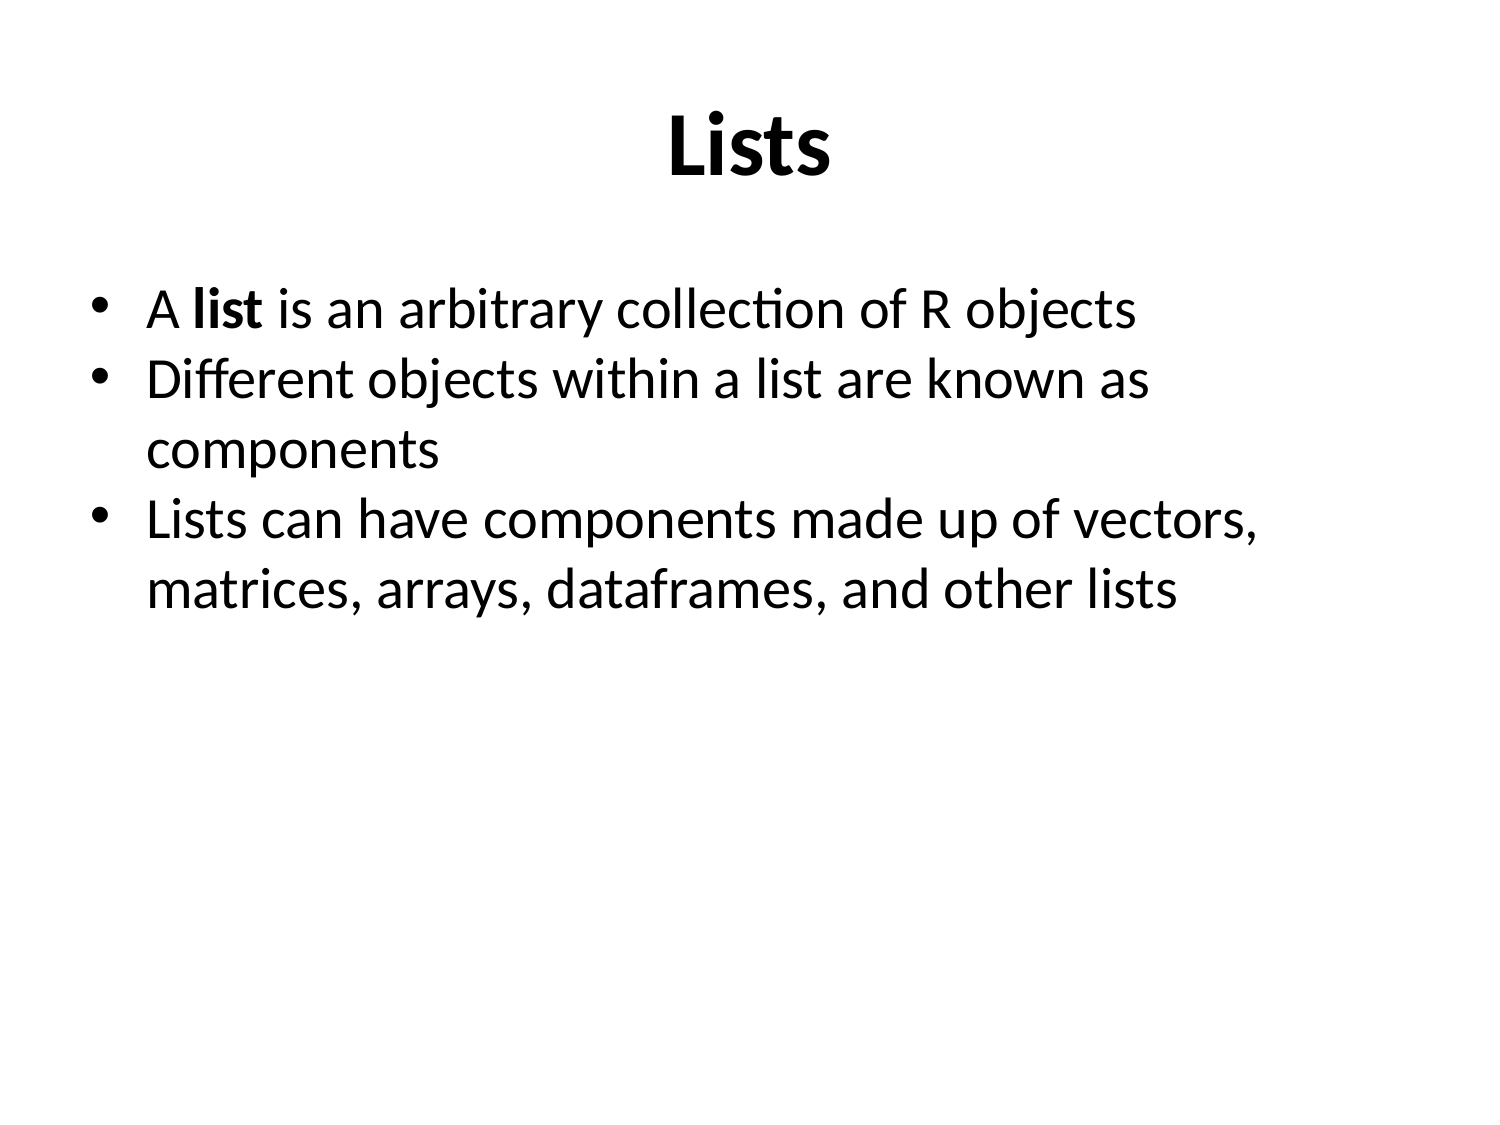

Lists
A list is an arbitrary collection of R objects
Different objects within a list are known as components
Lists can have components made up of vectors, matrices, arrays, dataframes, and other lists